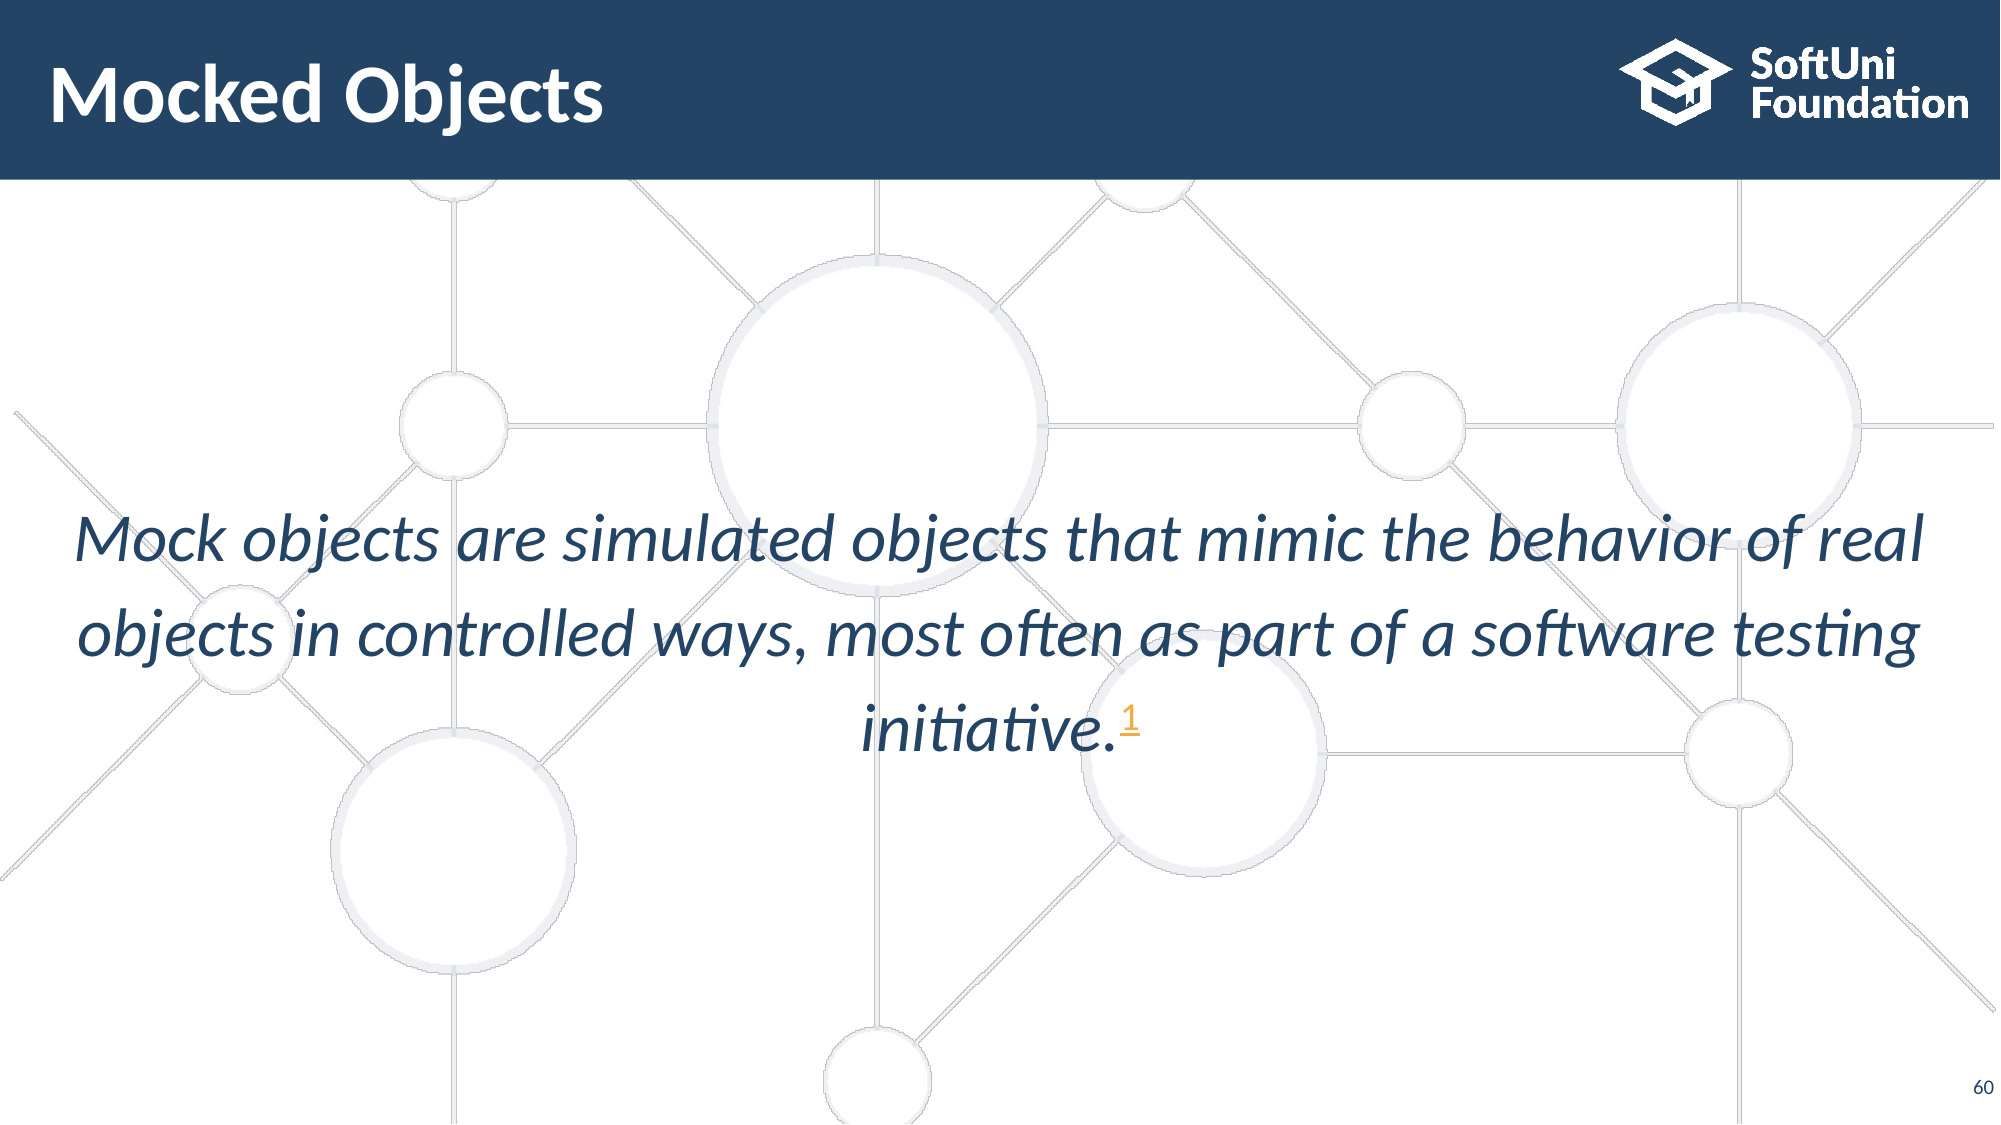

# Mocked Objects
Mock objects are simulated objects that mimic the behavior of real objects in controlled ways, most often as part of a software testing initiative.1
60